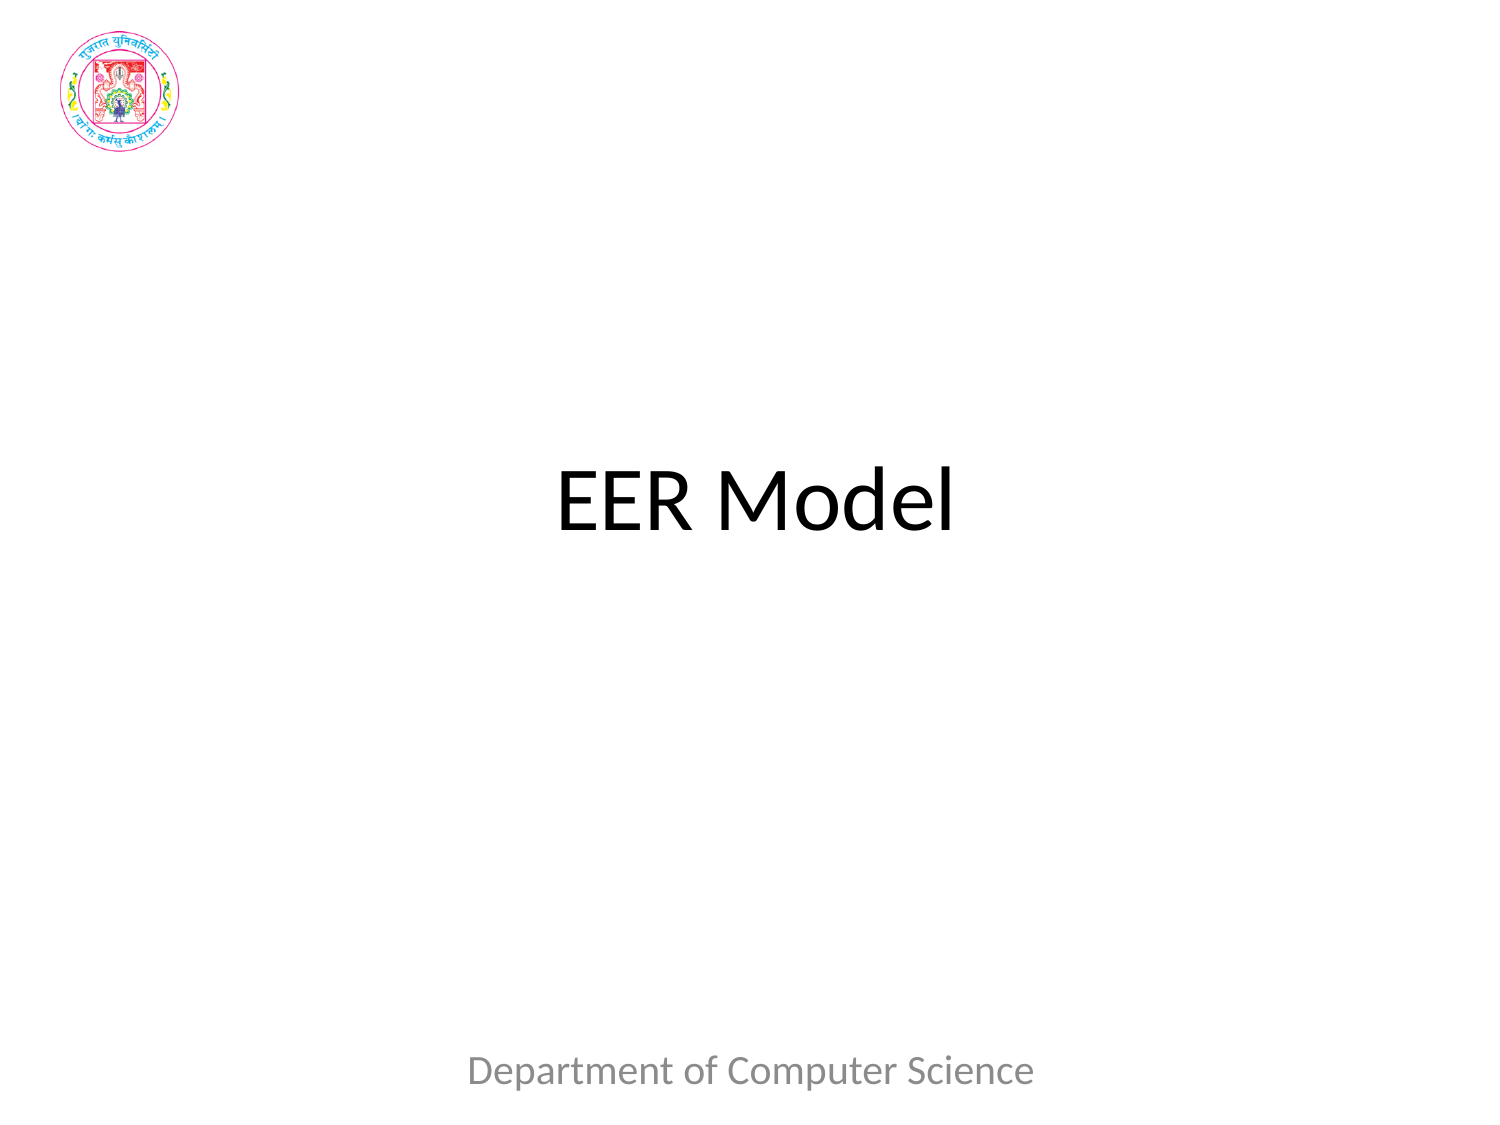

# EER Model
Department of Computer Science
16